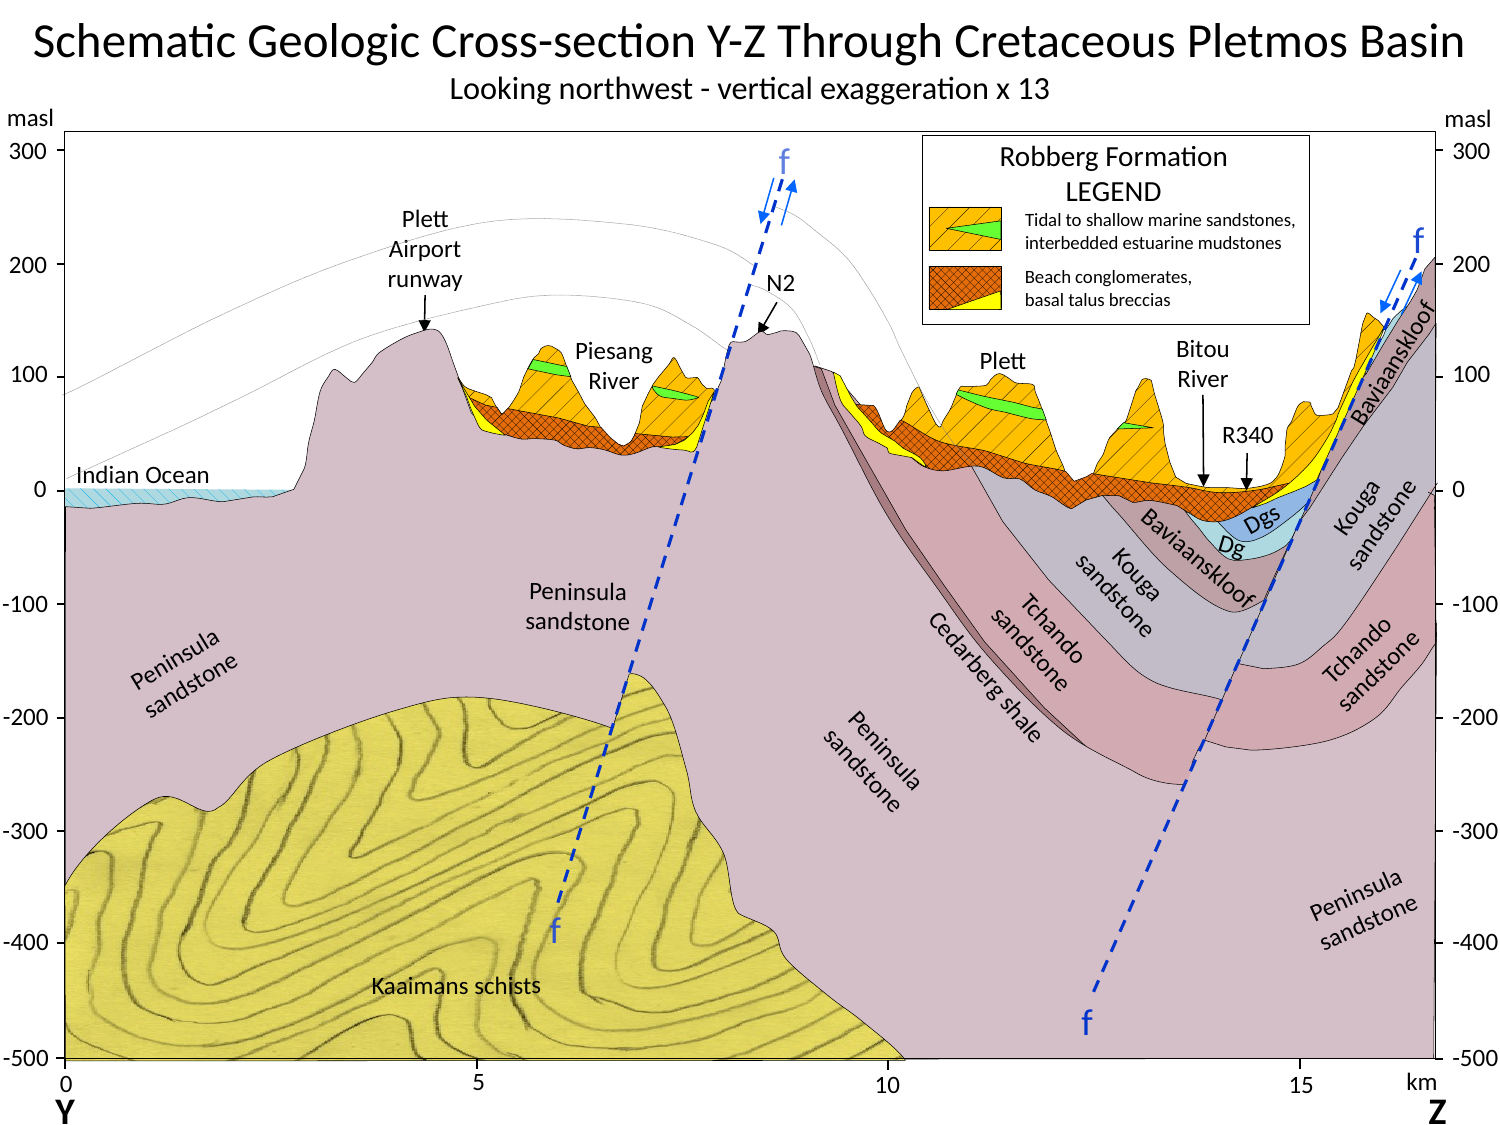

Schematic Geologic Cross-section Y-Z Through Cretaceous Pletmos Basin
Looking northwest - vertical exaggeration x 13
masl
masl
300
300

200
200
100
100
0
0
-100
-100
-200
-200
-300
-300
-400
-400
-500
-500
5
km
0
10
15
f
Robberg Formation LEGEND

Tidal to shallow marine sandstones, interbedded estuarine mudstones

Beach conglomerates, basal talus breccias

Plett Airport runway

f

N2

Bitou River

Piesang River

Plett
Baviaanskloof

R340

Indian Ocean

Kouga sandstone

Dgs

Dg
Baviaanskloof
Kouga sandstone
Peninsula sandstone
Tchando sandstone
Tchando sandstone
Peninsula sandstone
Cedarberg shale

Peninsula sandstone

f
Peninsula sandstone
f
Kaaimans schists
f
Y
Z